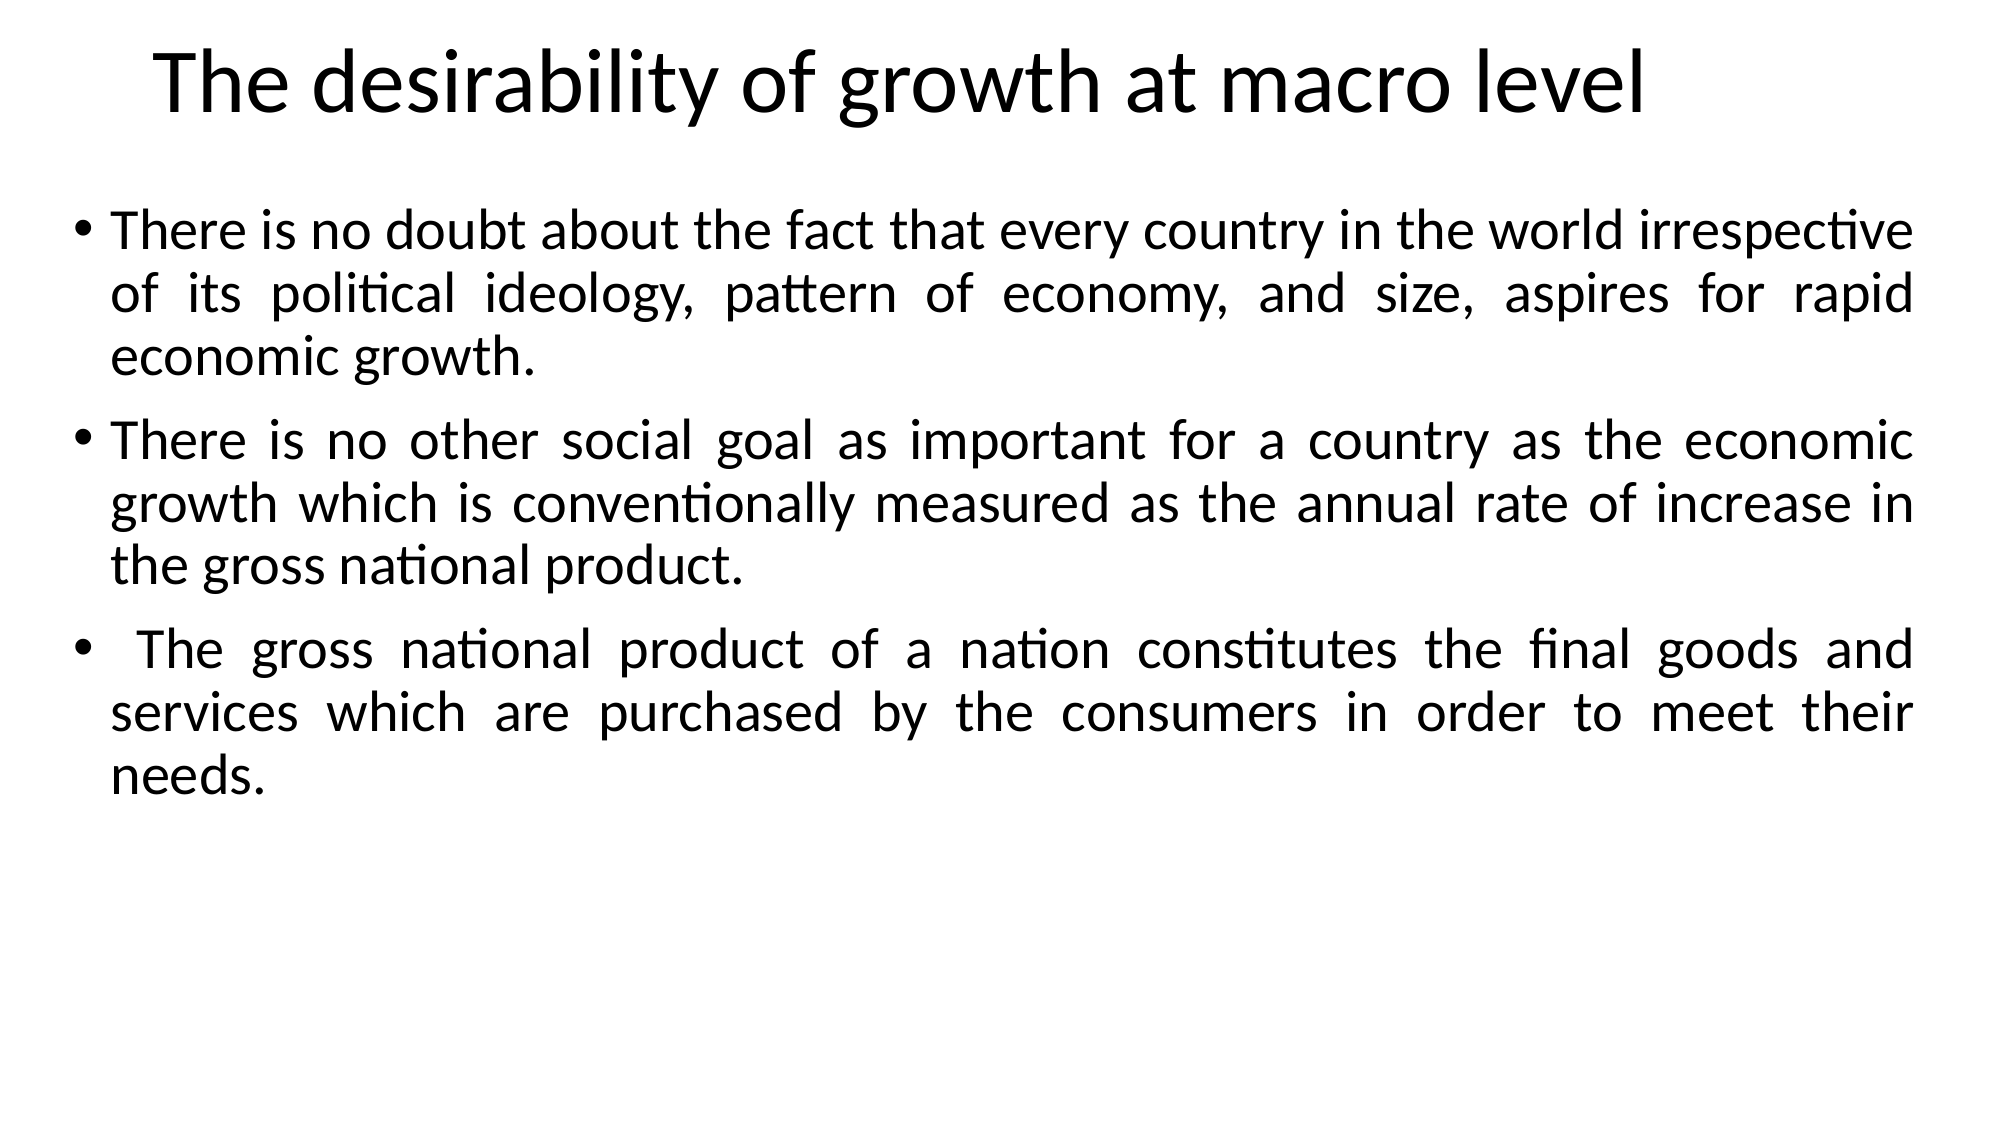

# The desirability of growth at macro level
There is no doubt about the fact that every country in the world irrespective of its political ideology, pattern of economy, and size, aspires for rapid economic growth.
There is no other social goal as important for a country as the economic growth which is conventionally measured as the annual rate of increase in the gross national product.
 The gross national product of a nation constitutes the final goods and services which are purchased by the consumers in order to meet their needs.